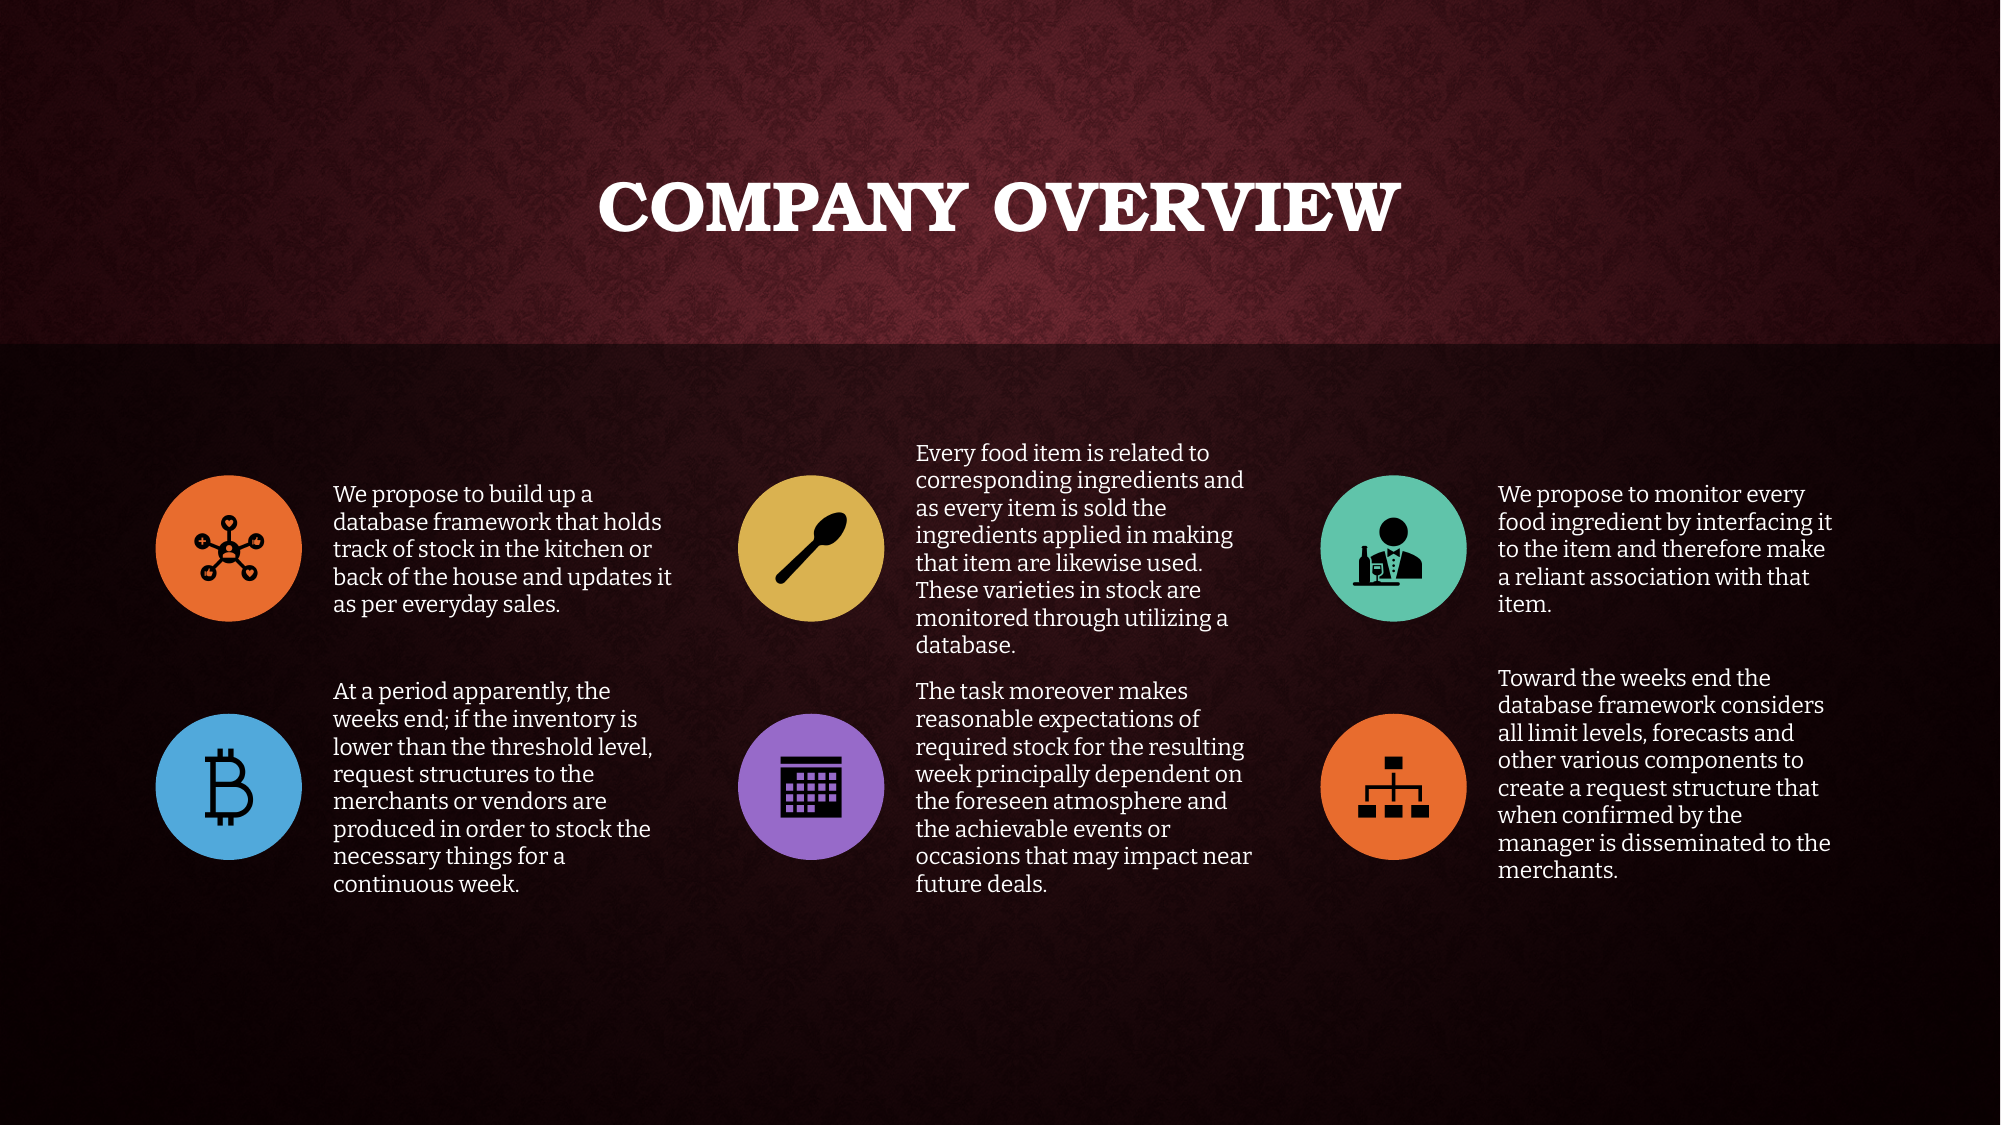

# COMPANY OVERVIEW

We propose to build up a database framework that holds track of stock in the kitchen or back of the house and updates it as per everyday sales.
Every food item is related to corresponding ingredients and as every item is sold the ingredients applied in making that item are likewise used. These varieties in stock are monitored through utilizing a database.
We propose to monitor every food ingredient by interfacing it to the item and therefore make a reliant association with that item.
At a period apparently, the weeks end; if the inventory is lower than the threshold level, request structures to the merchants or vendors are produced in order to stock the necessary things for a continuous week.
The task moreover makes reasonable expectations of required stock for the resulting week principally dependent on the foreseen atmosphere and the achievable events or occasions that may impact near future deals.
Toward the weeks end the database framework considers all limit levels, forecasts and other various components to create a request structure that when confirmed by the manager is disseminated to the merchants.